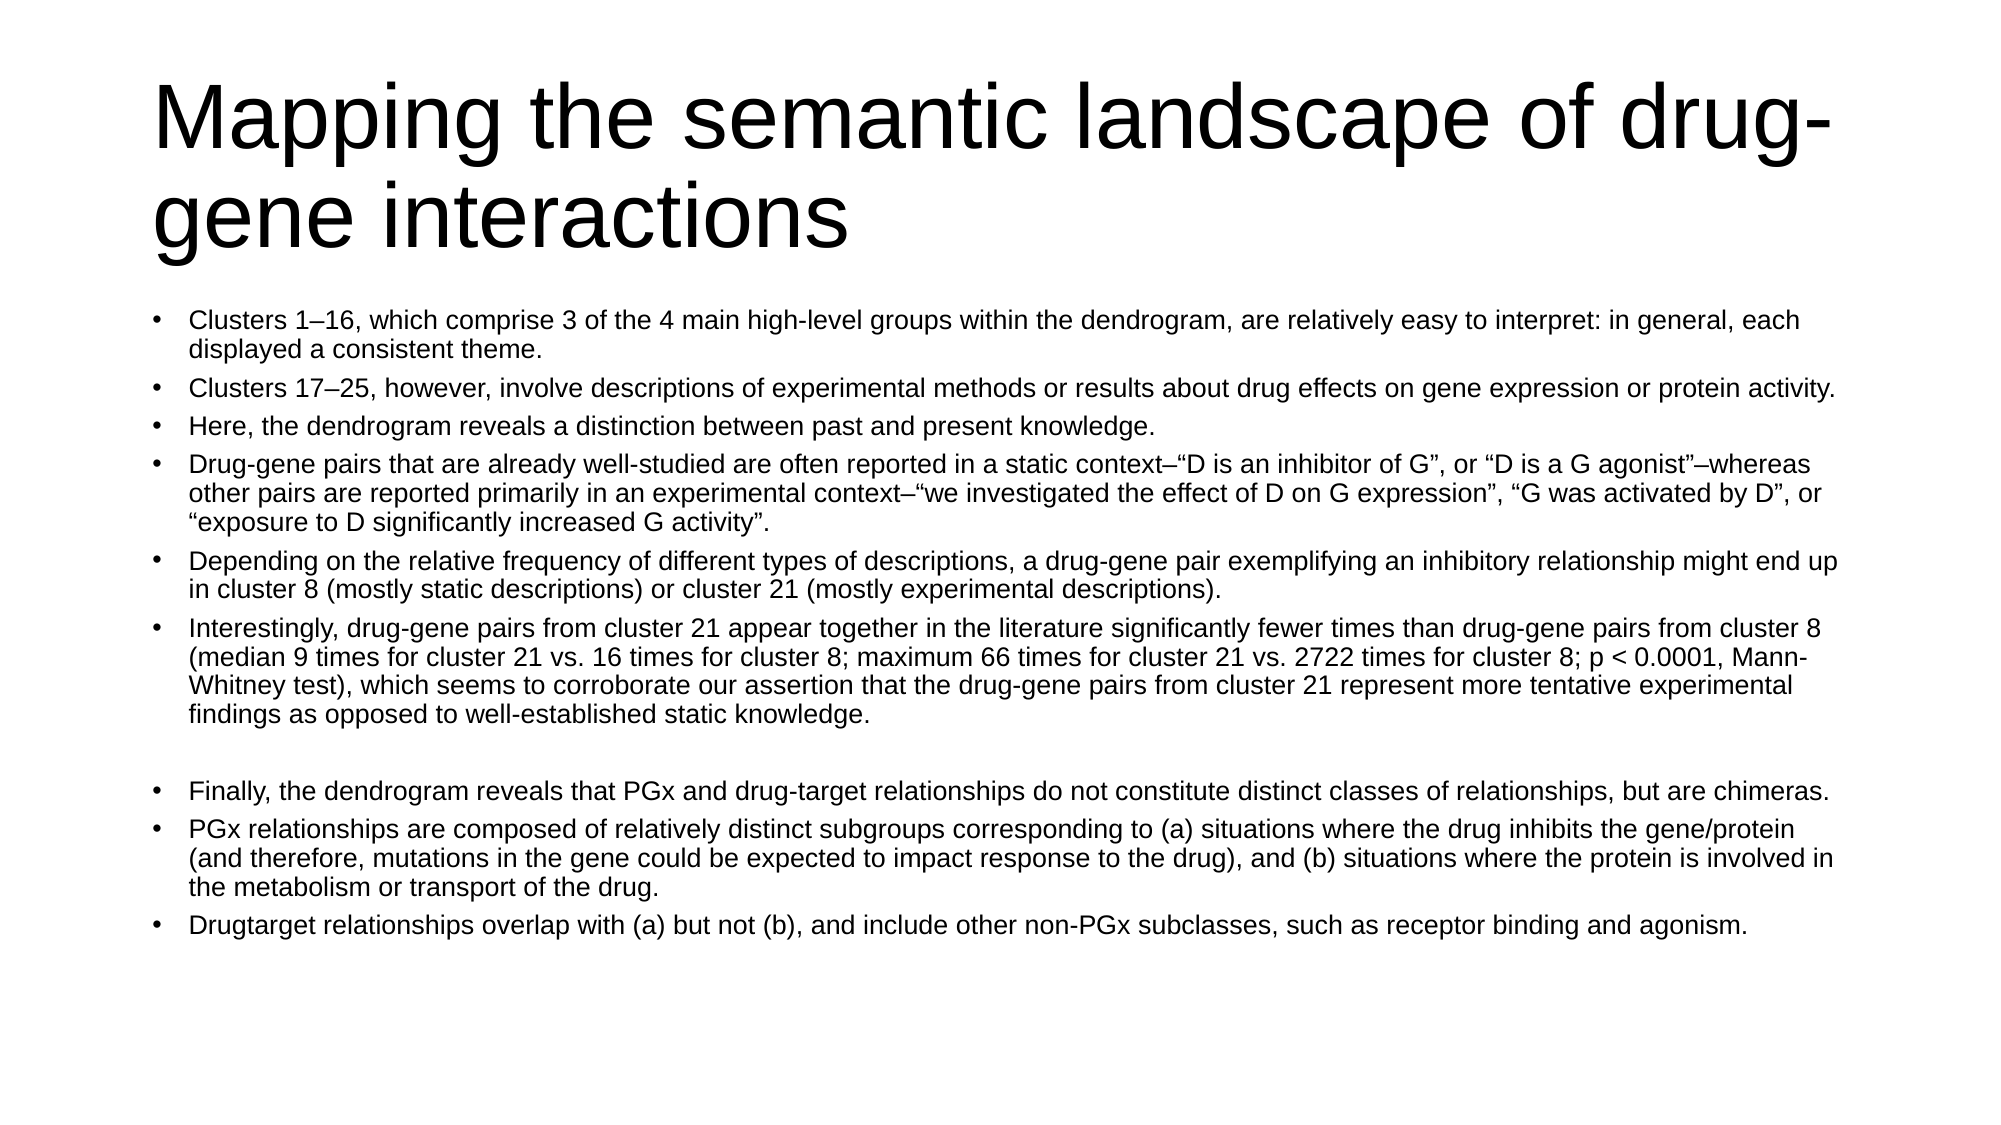

# Mapping the semantic landscape of drug-gene interactions
Clusters 1–16, which comprise 3 of the 4 main high-level groups within the dendrogram, are relatively easy to interpret: in general, each displayed a consistent theme.
Clusters 17–25, however, involve descriptions of experimental methods or results about drug effects on gene expression or protein activity.
Here, the dendrogram reveals a distinction between past and present knowledge.
Drug-gene pairs that are already well-studied are often reported in a static context–“D is an inhibitor of G”, or “D is a G agonist”–whereas other pairs are reported primarily in an experimental context–“we investigated the effect of D on G expression”, “G was activated by D”, or “exposure to D significantly increased G activity”.
Depending on the relative frequency of different types of descriptions, a drug-gene pair exemplifying an inhibitory relationship might end up in cluster 8 (mostly static descriptions) or cluster 21 (mostly experimental descriptions).
Interestingly, drug-gene pairs from cluster 21 appear together in the literature significantly fewer times than drug-gene pairs from cluster 8 (median 9 times for cluster 21 vs. 16 times for cluster 8; maximum 66 times for cluster 21 vs. 2722 times for cluster 8; p < 0.0001, Mann-Whitney test), which seems to corroborate our assertion that the drug-gene pairs from cluster 21 represent more tentative experimental findings as opposed to well-established static knowledge.

Finally, the dendrogram reveals that PGx and drug-target relationships do not constitute distinct classes of relationships, but are chimeras.
PGx relationships are composed of relatively distinct subgroups corresponding to (a) situations where the drug inhibits the gene/protein (and therefore, mutations in the gene could be expected to impact response to the drug), and (b) situations where the protein is involved in the metabolism or transport of the drug.
Drugtarget relationships overlap with (a) but not (b), and include other non-PGx subclasses, such as receptor binding and agonism.